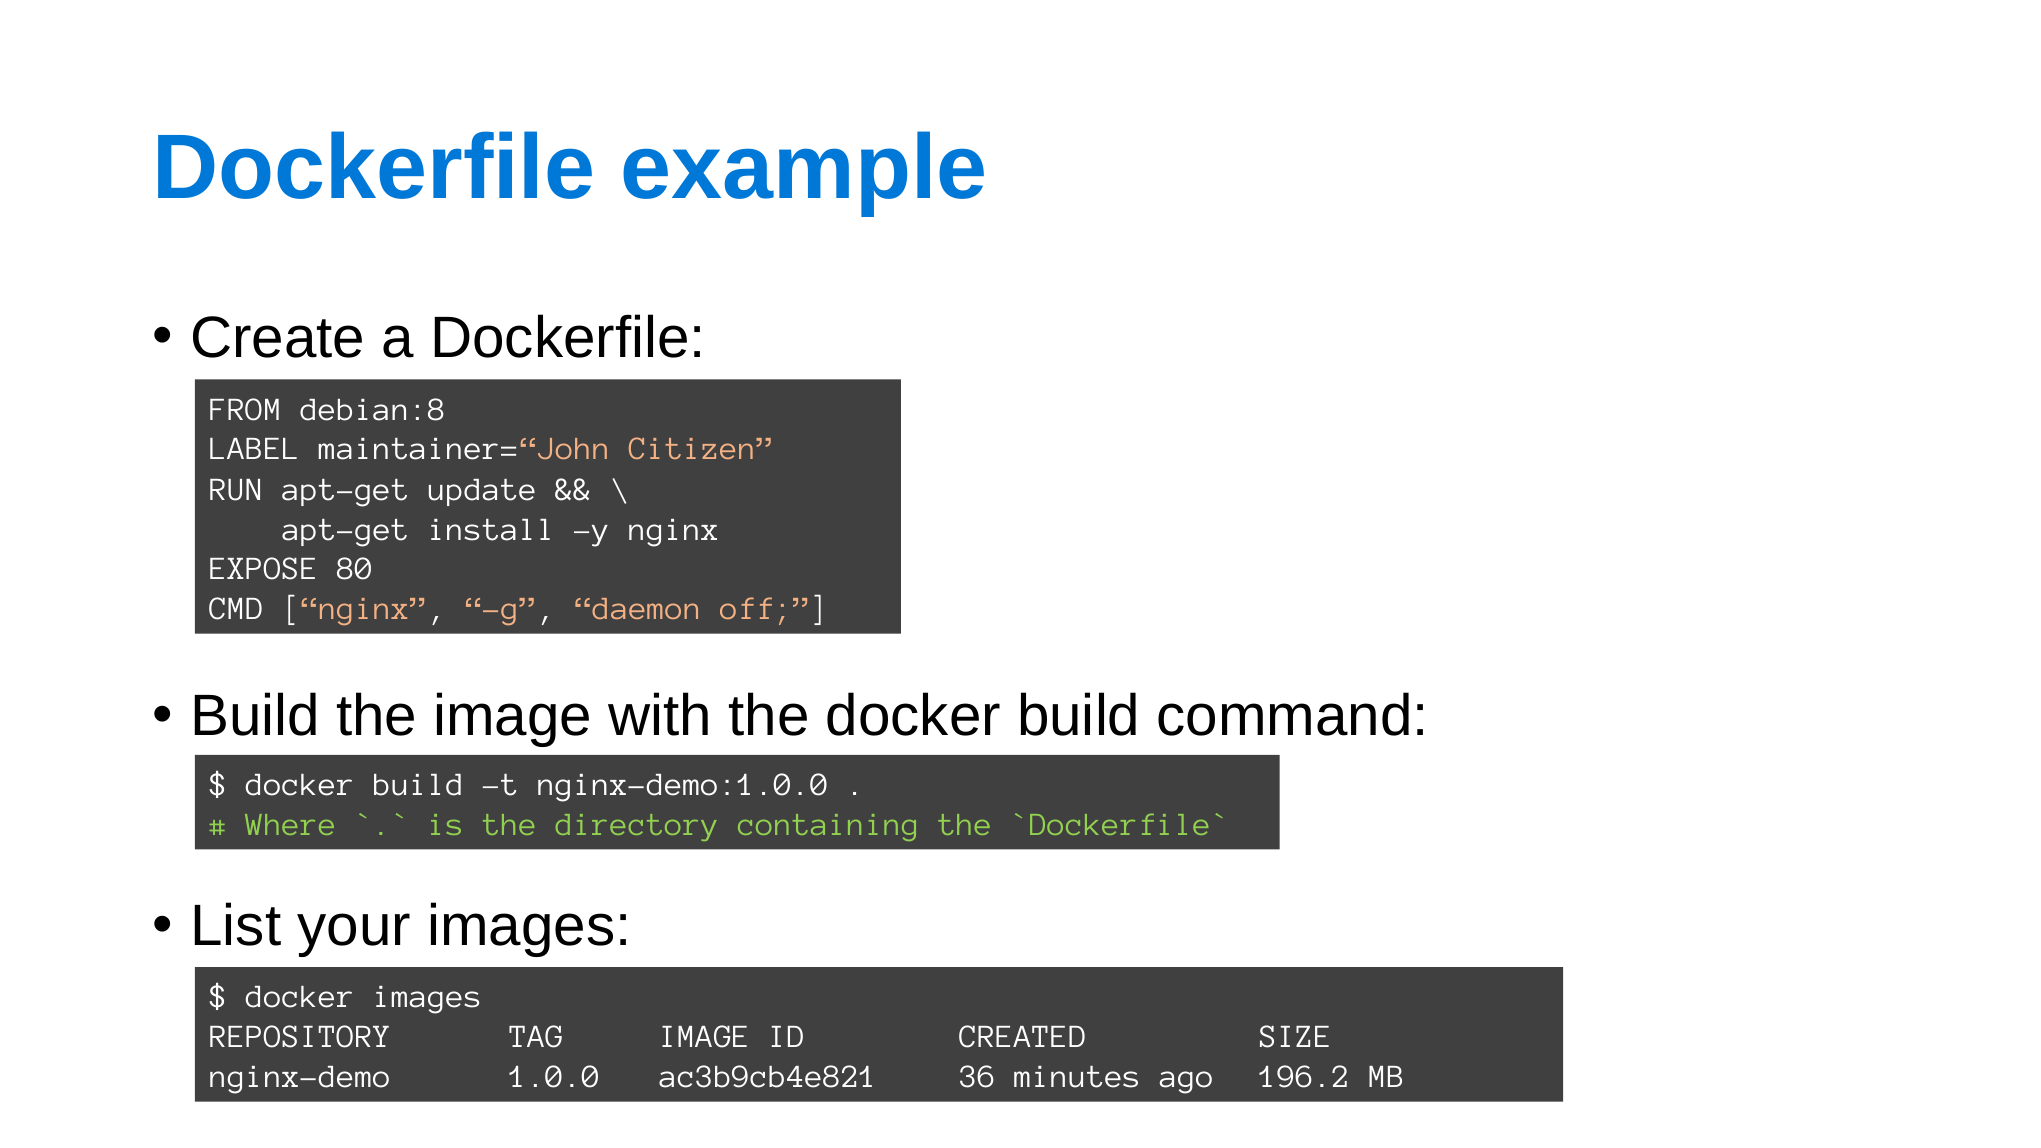

# Dockerfile example
Create a Dockerfile:

Build the image with the docker build command:

List your images:

FROM debian:8
LABEL maintainer=“John Citizen”
RUN apt-get update && \
    apt-get install –y nginx
EXPOSE 80
CMD [“nginx”, “-g”, “daemon off;”]
$ docker build –t nginx-demo:1.0.0 .
# Where `.` is the directory containing the `Dockerfile`
$ docker images
REPOSITORY	TAG	IMAGE ID		CREATED		SIZE
nginx-demo	1.0.0	ac3b9cb4e821	36 minutes ago	196.2 MB